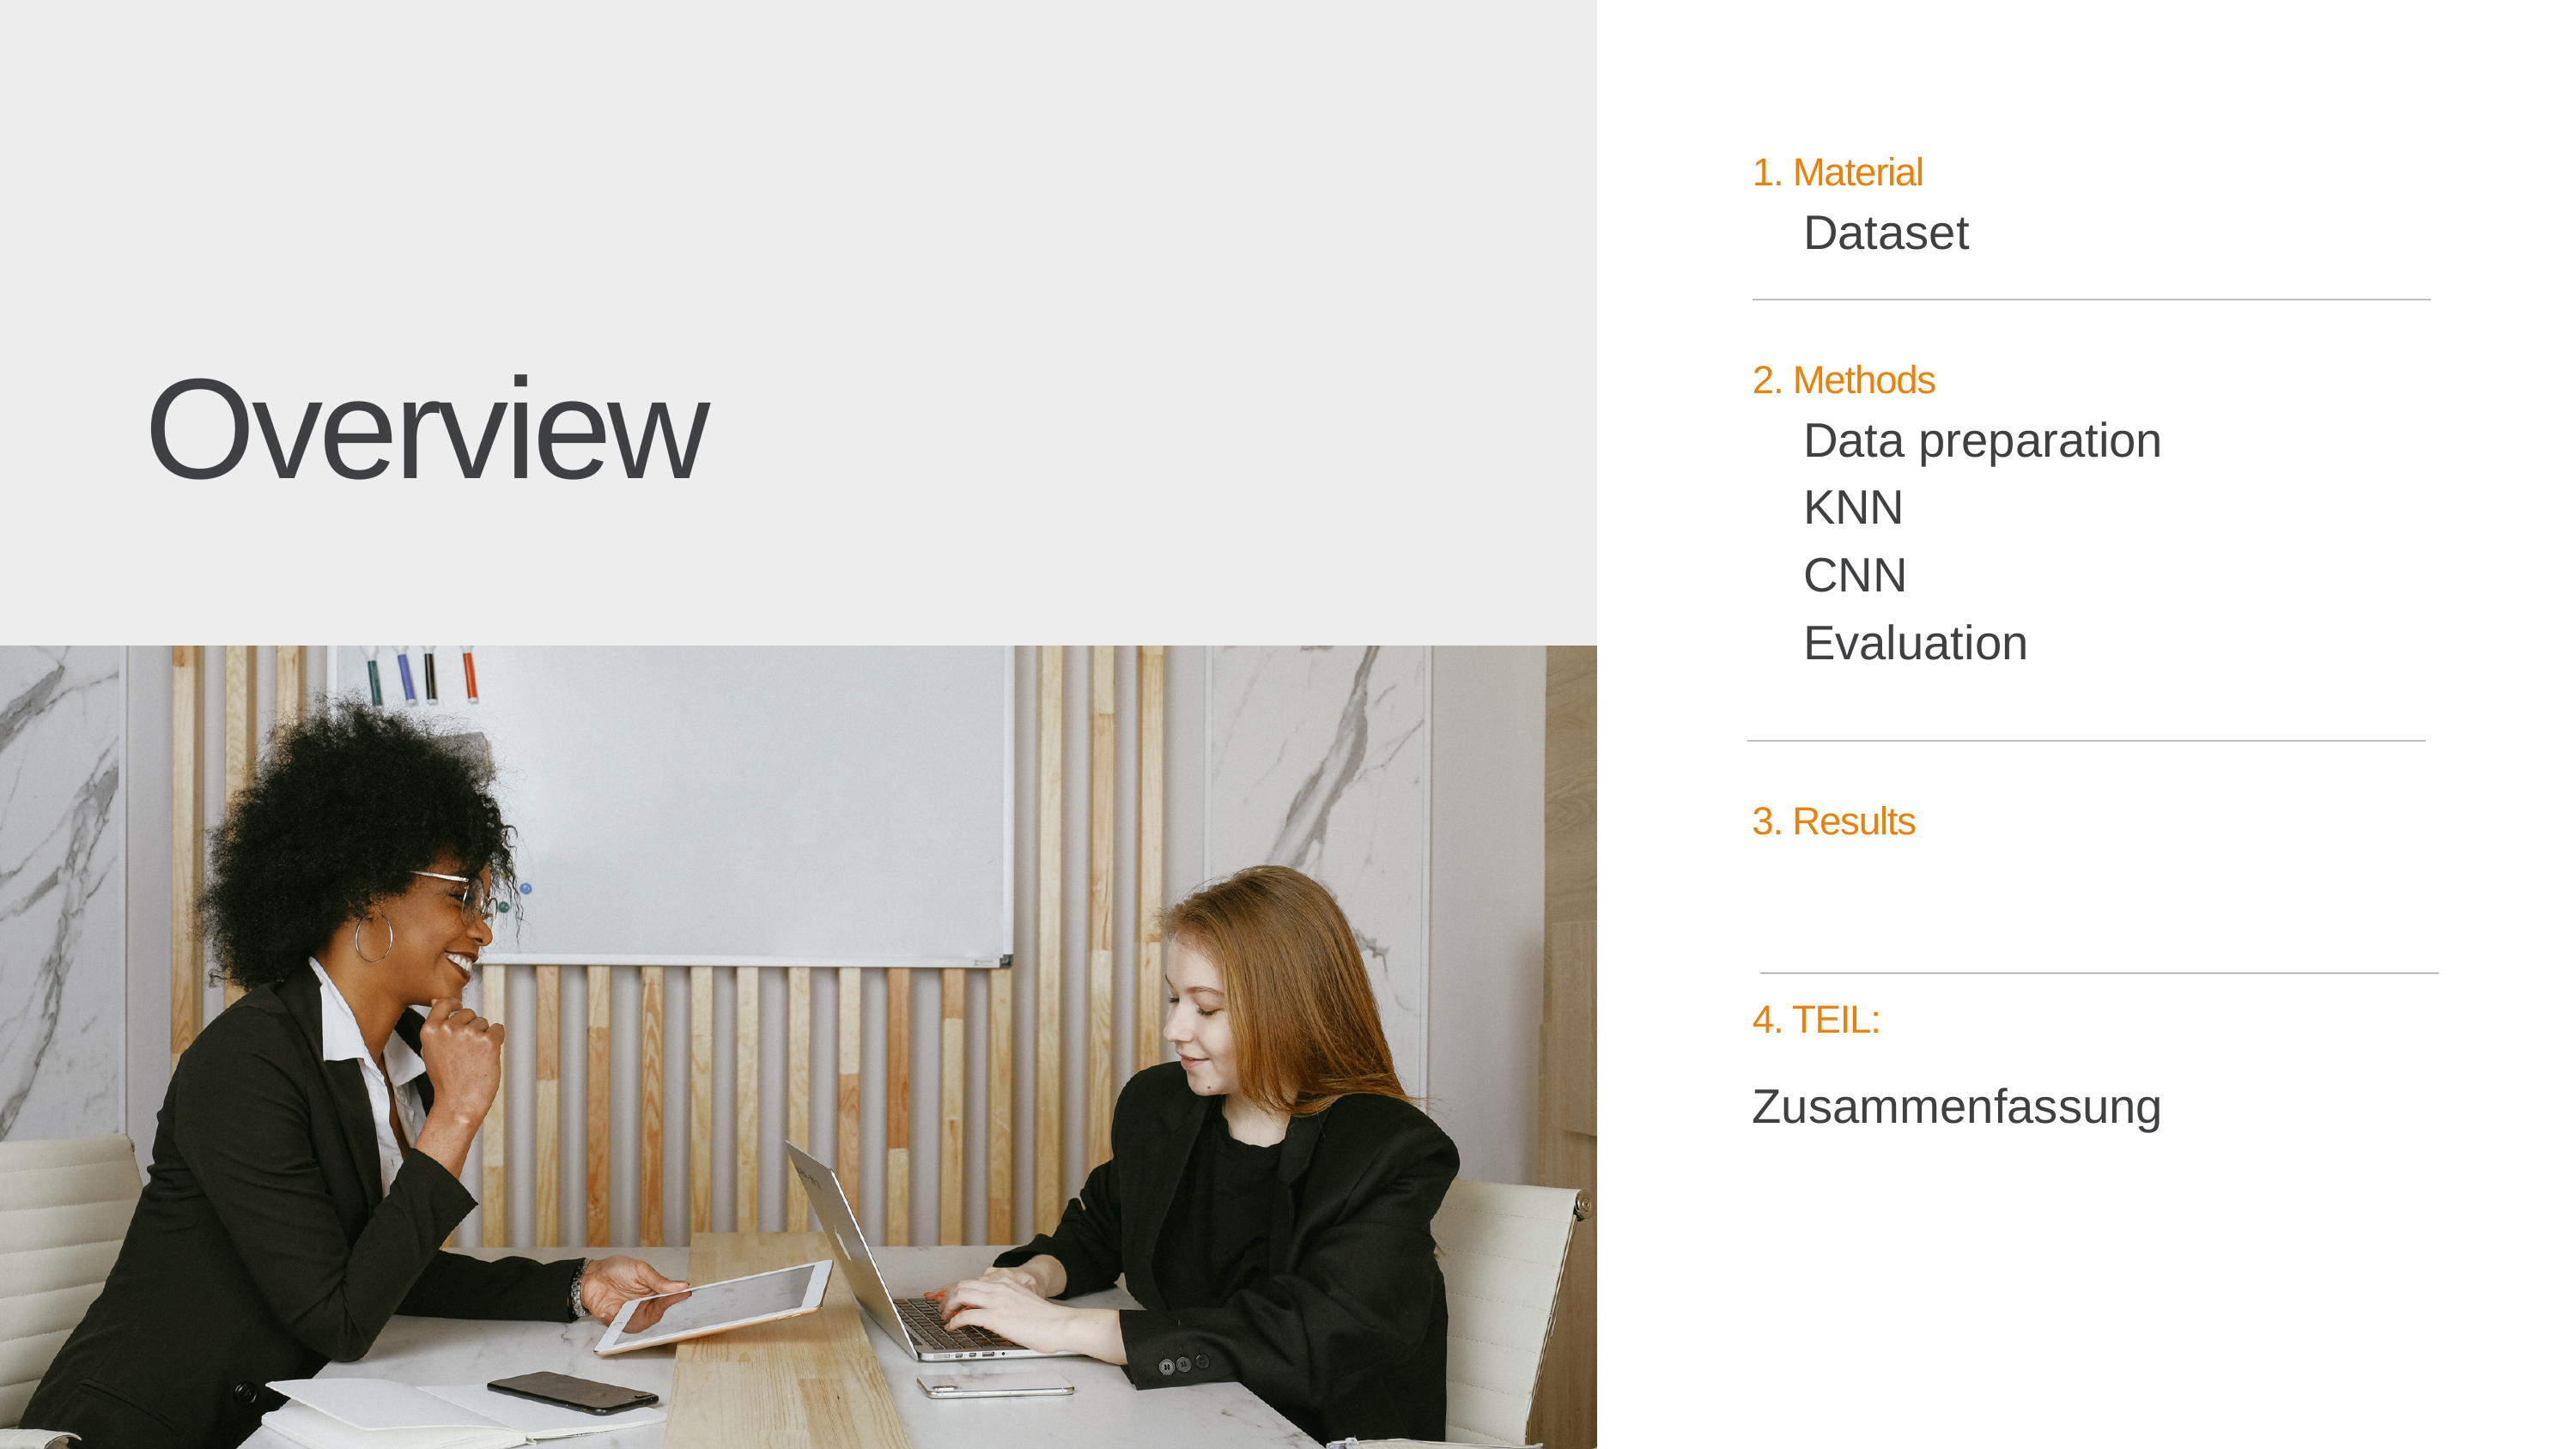

1. Material
Dataset

2. Methods
Data preparation
KNN
CNN
Evaluation

3. Results

4. TEIL:
Zusammenfassung
Overview